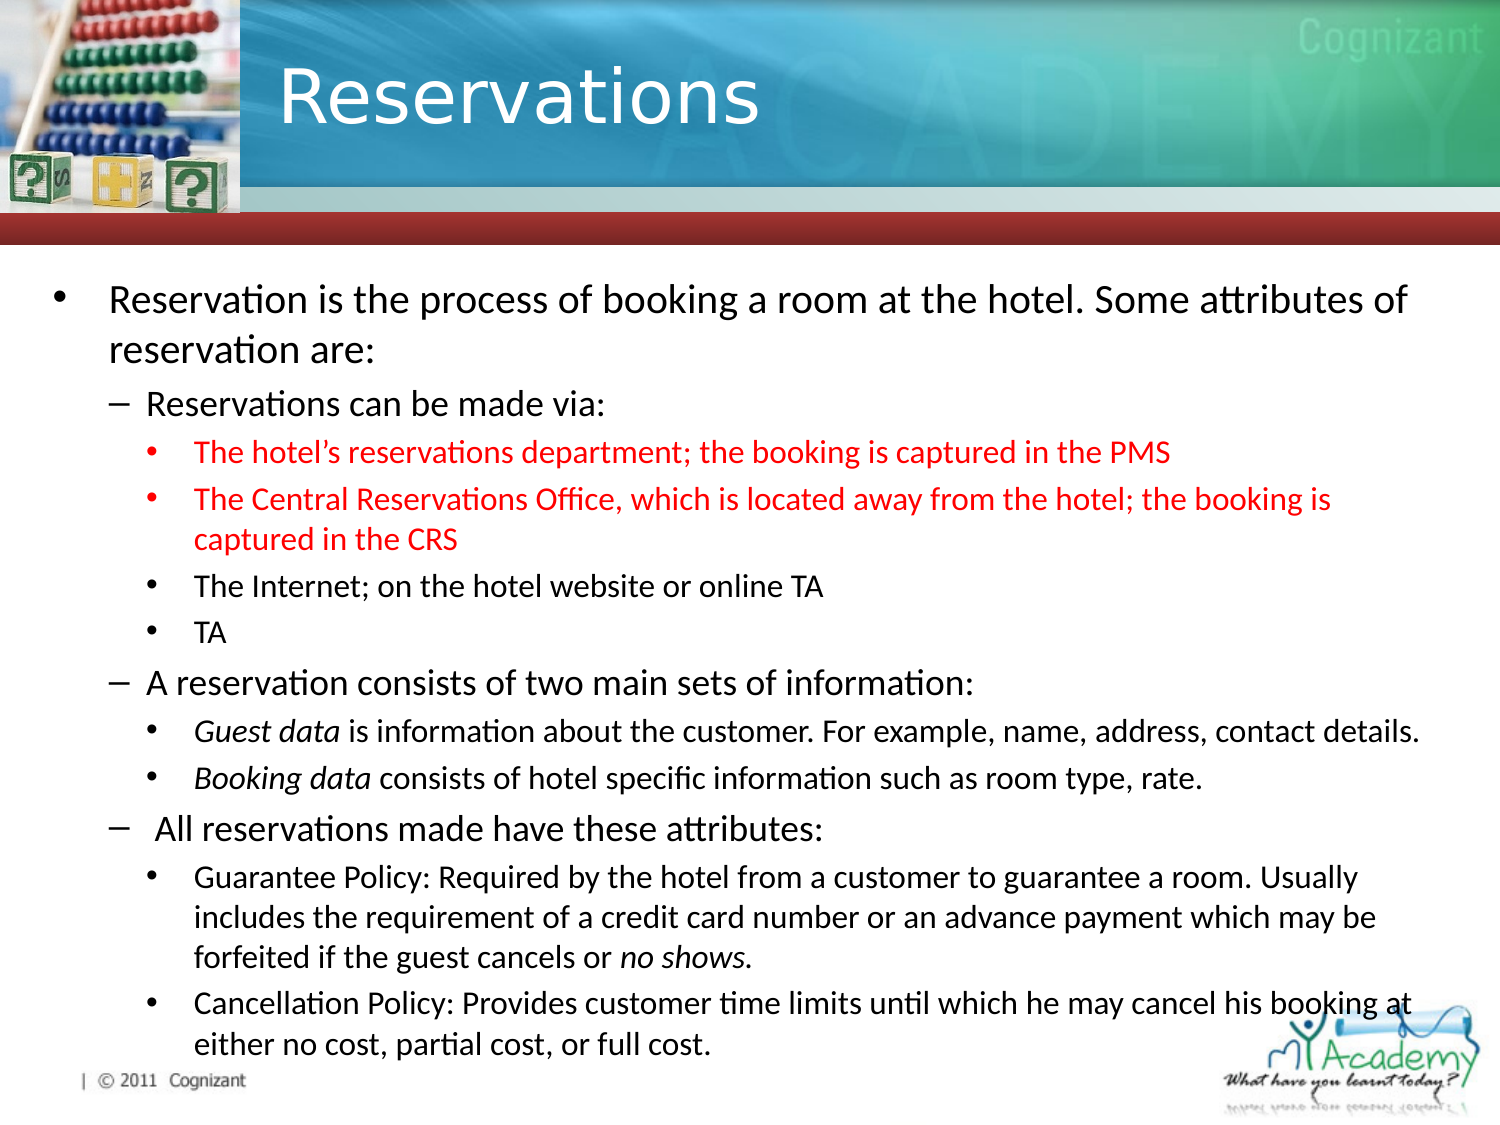

# Reservations
Reservation is the process of booking a room at the hotel. Some attributes of reservation are:
Reservations can be made via:
The hotel’s reservations department; the booking is captured in the PMS
The Central Reservations Office, which is located away from the hotel; the booking is captured in the CRS
The Internet; on the hotel website or online TA
TA
A reservation consists of two main sets of information:
Guest data is information about the customer. For example, name, address, contact details.
Booking data consists of hotel specific information such as room type, rate.
 All reservations made have these attributes:
Guarantee Policy: Required by the hotel from a customer to guarantee a room. Usually includes the requirement of a credit card number or an advance payment which may be forfeited if the guest cancels or no shows.
Cancellation Policy: Provides customer time limits until which he may cancel his booking at either no cost, partial cost, or full cost.